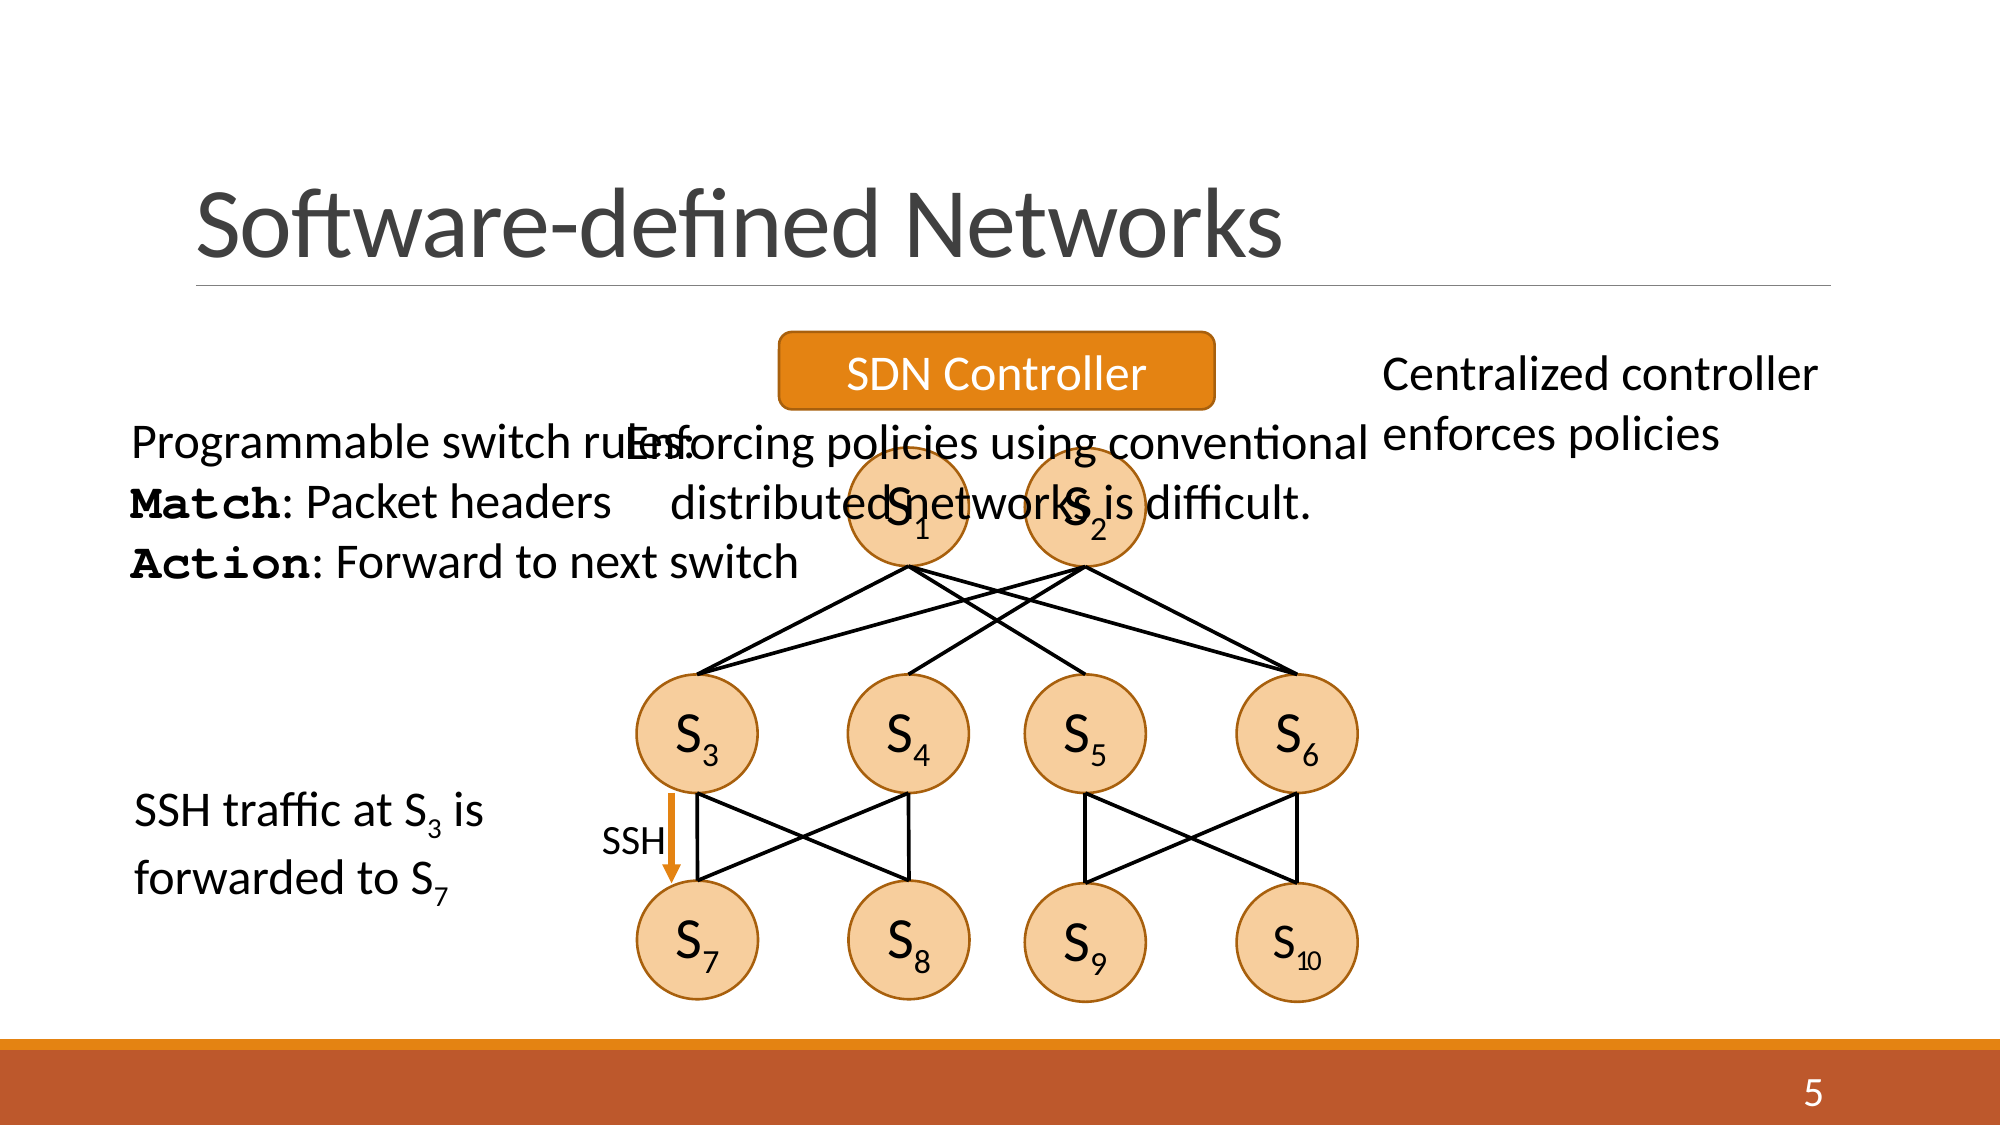

# Software-defined Networks
SDN Controller
Centralized controller
enforces policies
Programmable switch rules:
Match: Packet headers
Action: Forward to next switch
Enforcing policies using conventional distributed networks is difficult.
S1
S2
S6
S3
S4
S5
SSH traffic at S3 is
forwarded to S7
SSH
S7
S8
S9
S10
5